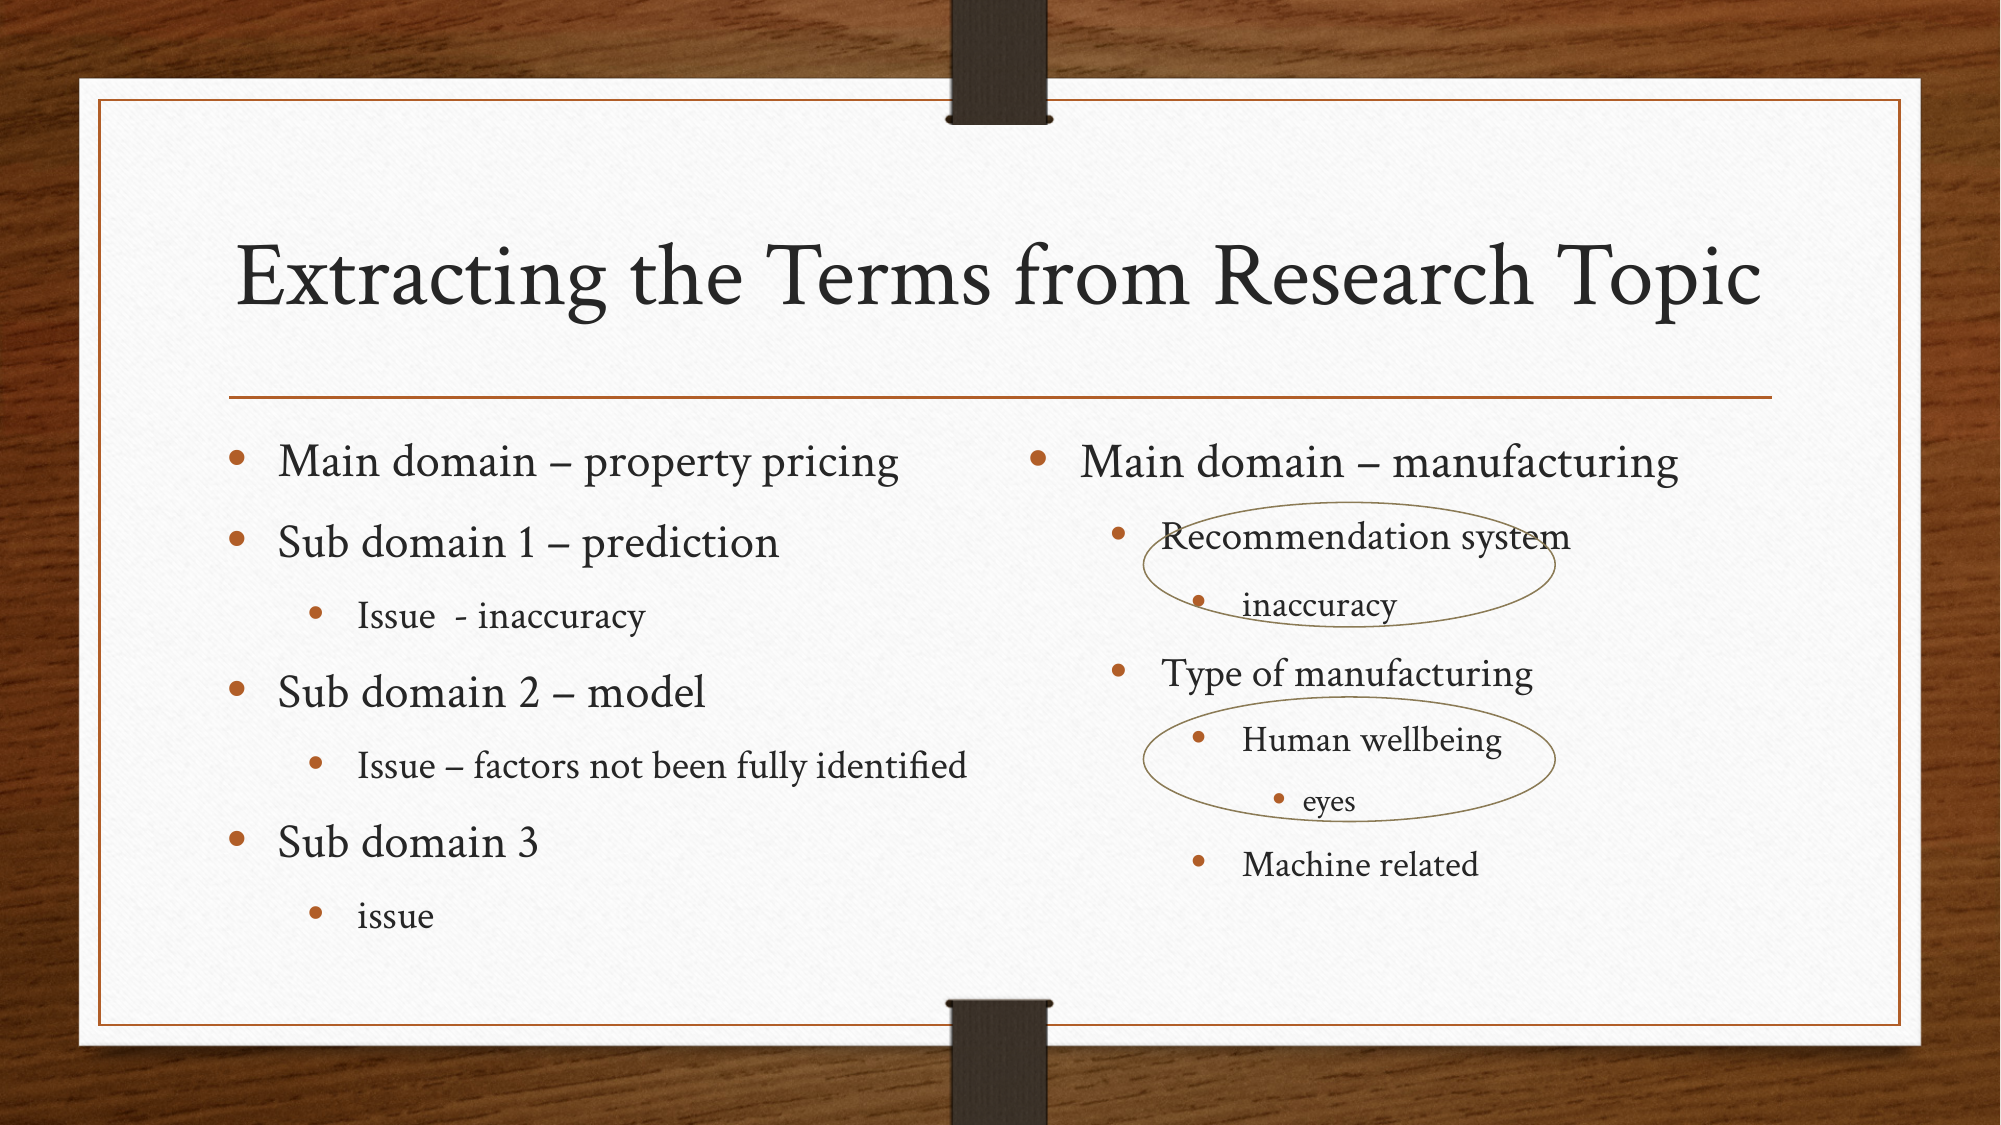

# Extracting the Terms from Research Topic
Main domain – property pricing
Sub domain 1 – prediction
Issue  - inaccuracy
Sub domain 2 – model
Issue – factors not been fully identified
Sub domain 3
issue
Main domain – manufacturing
Recommendation system
inaccuracy
Type of manufacturing
Human wellbeing
eyes
Machine related